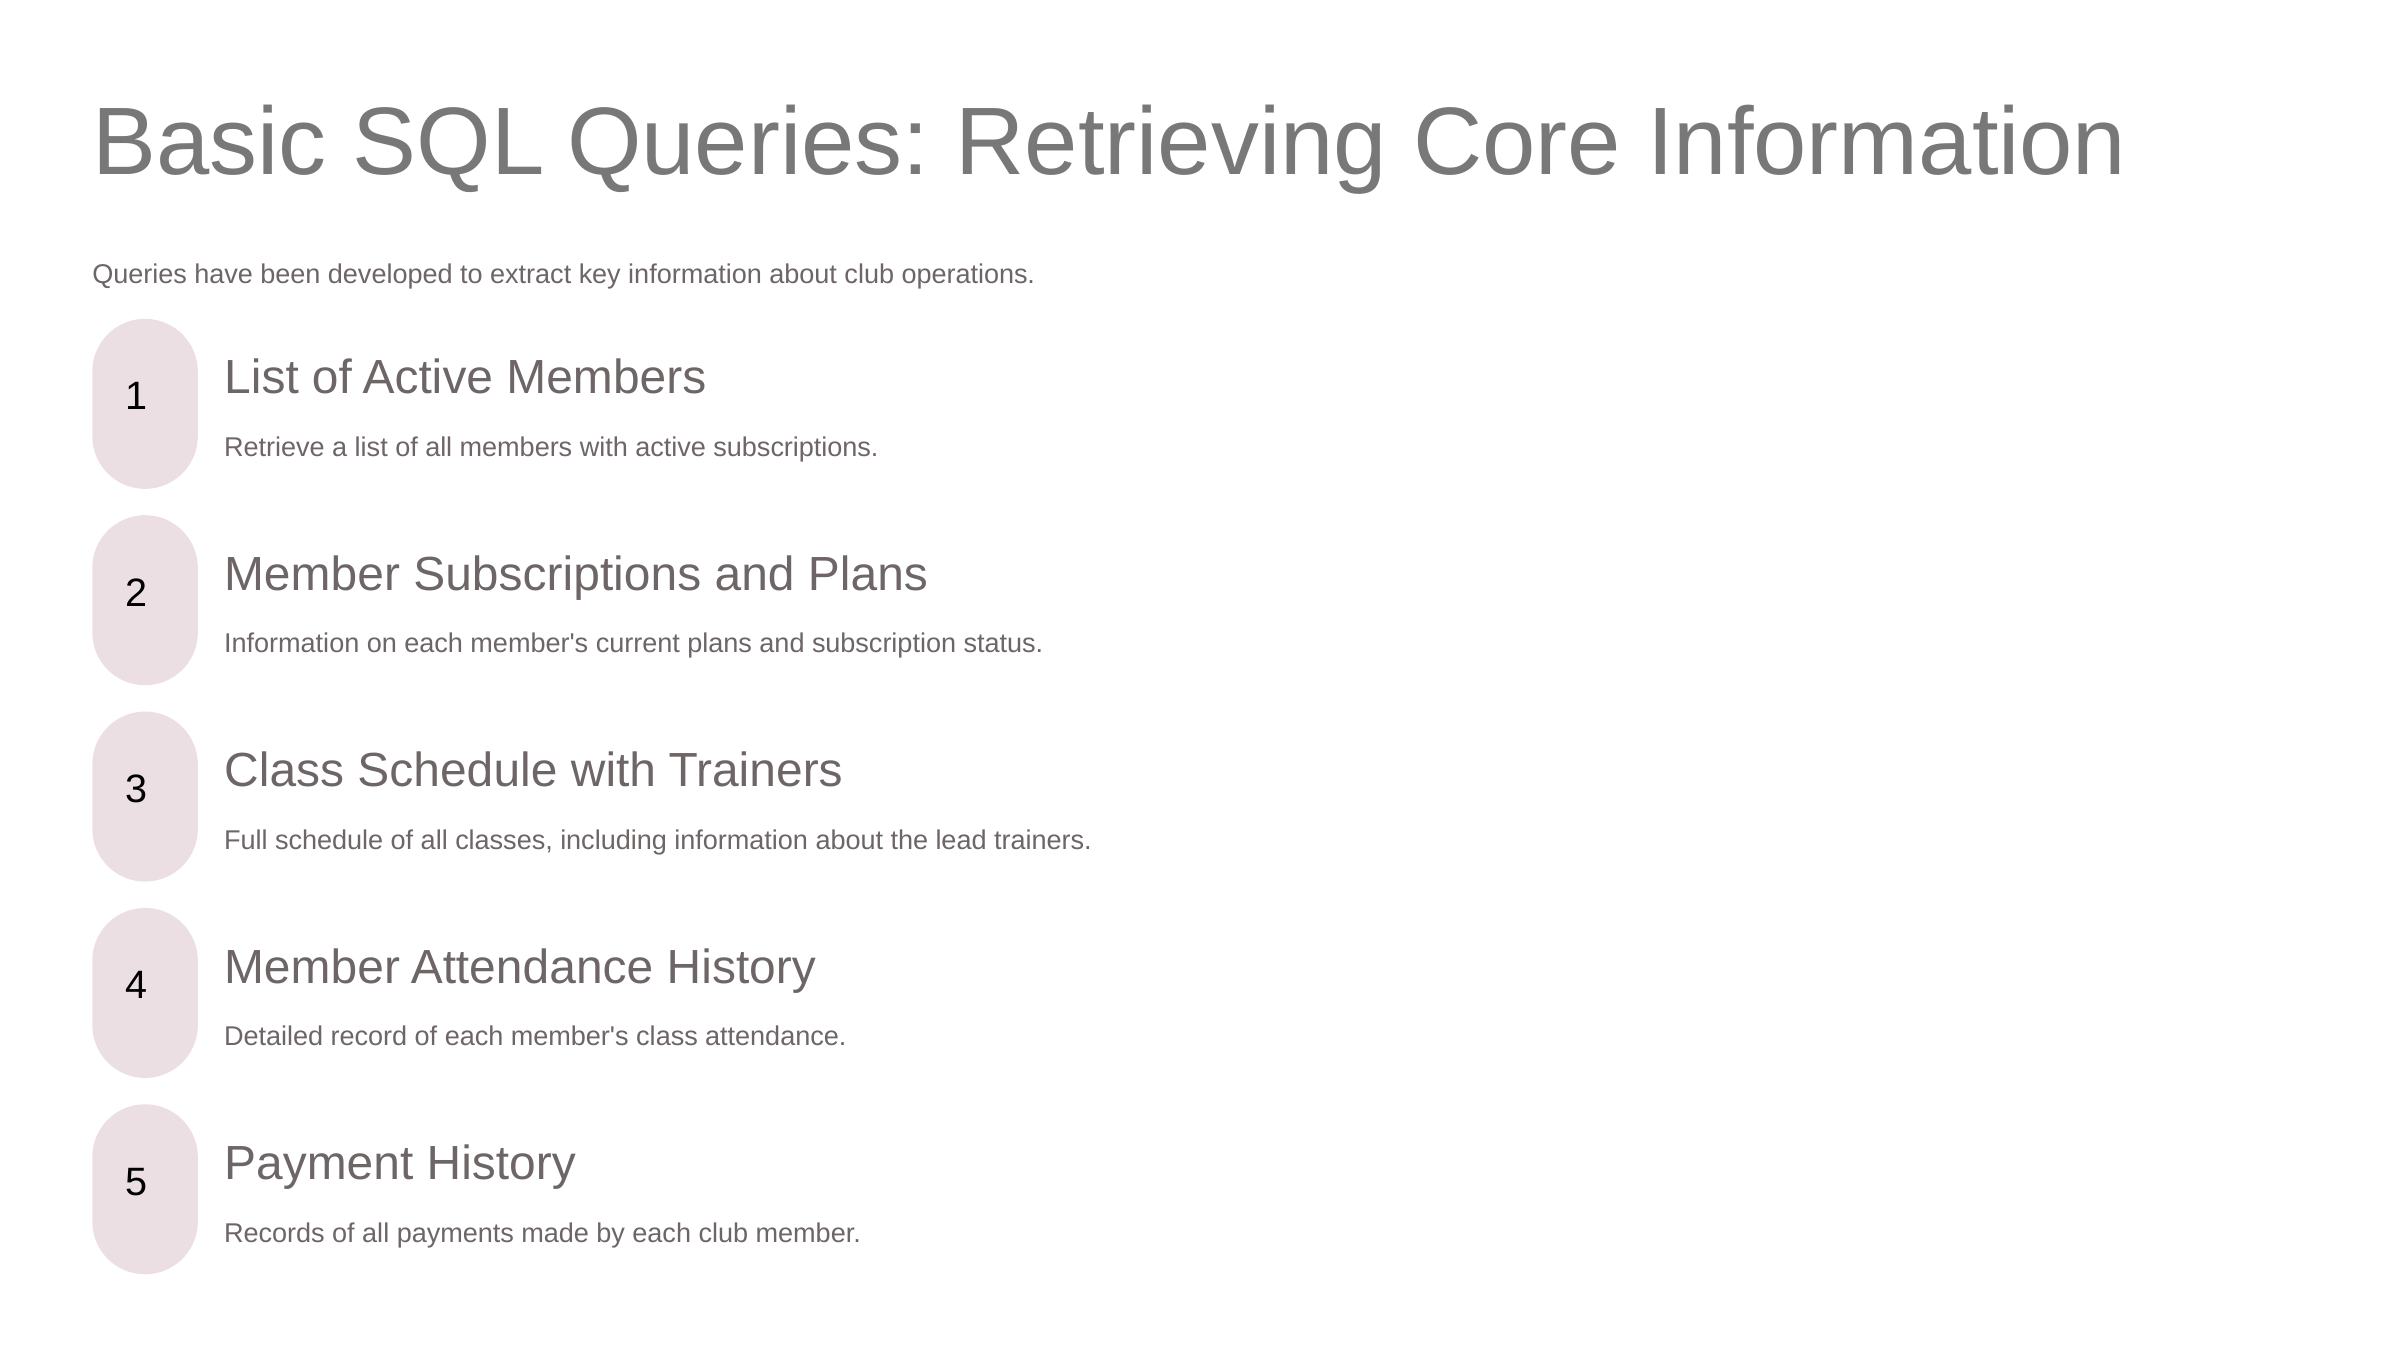

Basic SQL Queries: Retrieving Core Information
Queries have been developed to extract key information about club operations.

List of Active Members
1
Retrieve a list of all members with active subscriptions.

Member Subscriptions and Plans
2
Information on each member's current plans and subscription status.

Class Schedule with Trainers
3
Full schedule of all classes, including information about the lead trainers.

Member Attendance History
4
Detailed record of each member's class attendance.

Payment History
5
Records of all payments made by each club member.